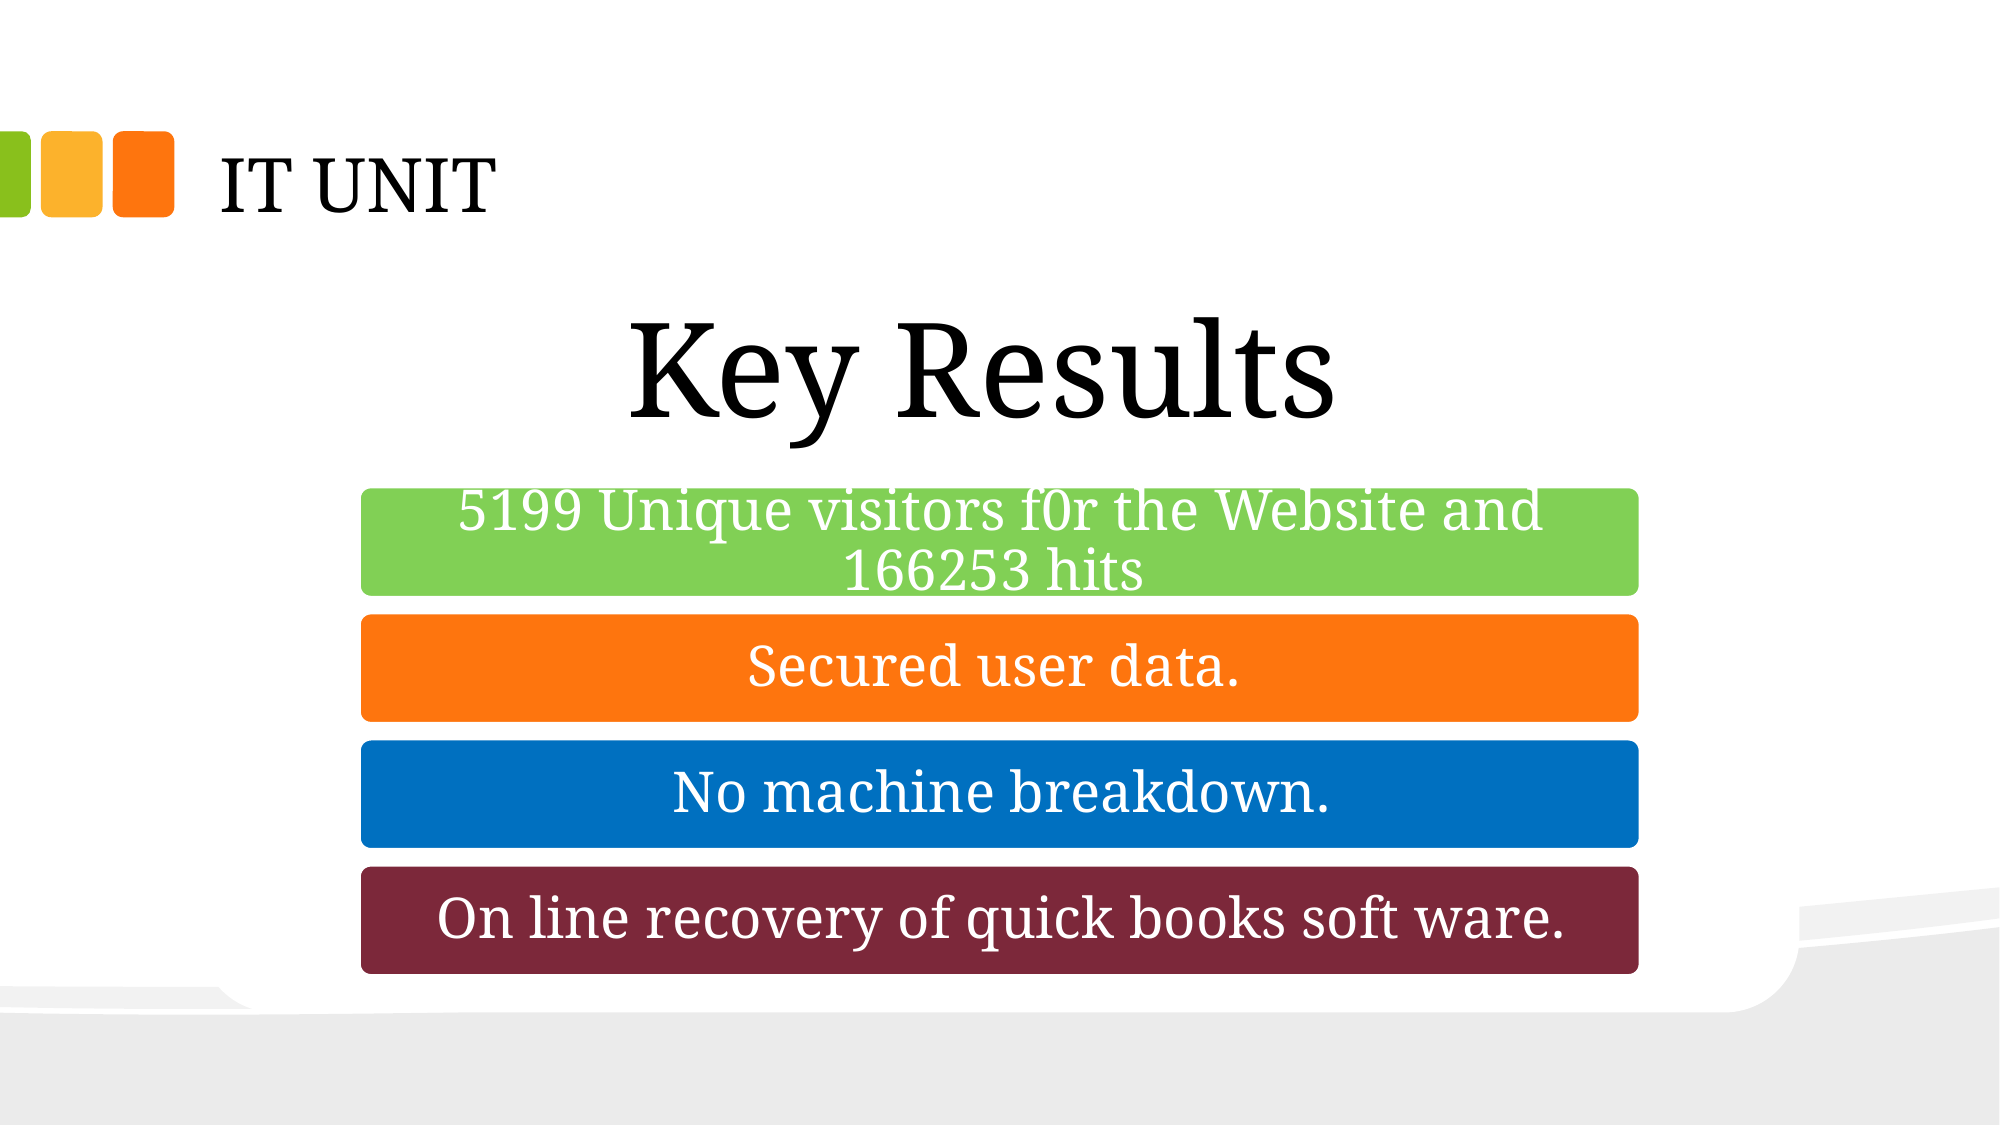

# IT UNIT
Key Results
5199 Unique visitors f0r the Website and 166253 hits
Secured user data.
No machine breakdown.
On line recovery of quick books soft ware.